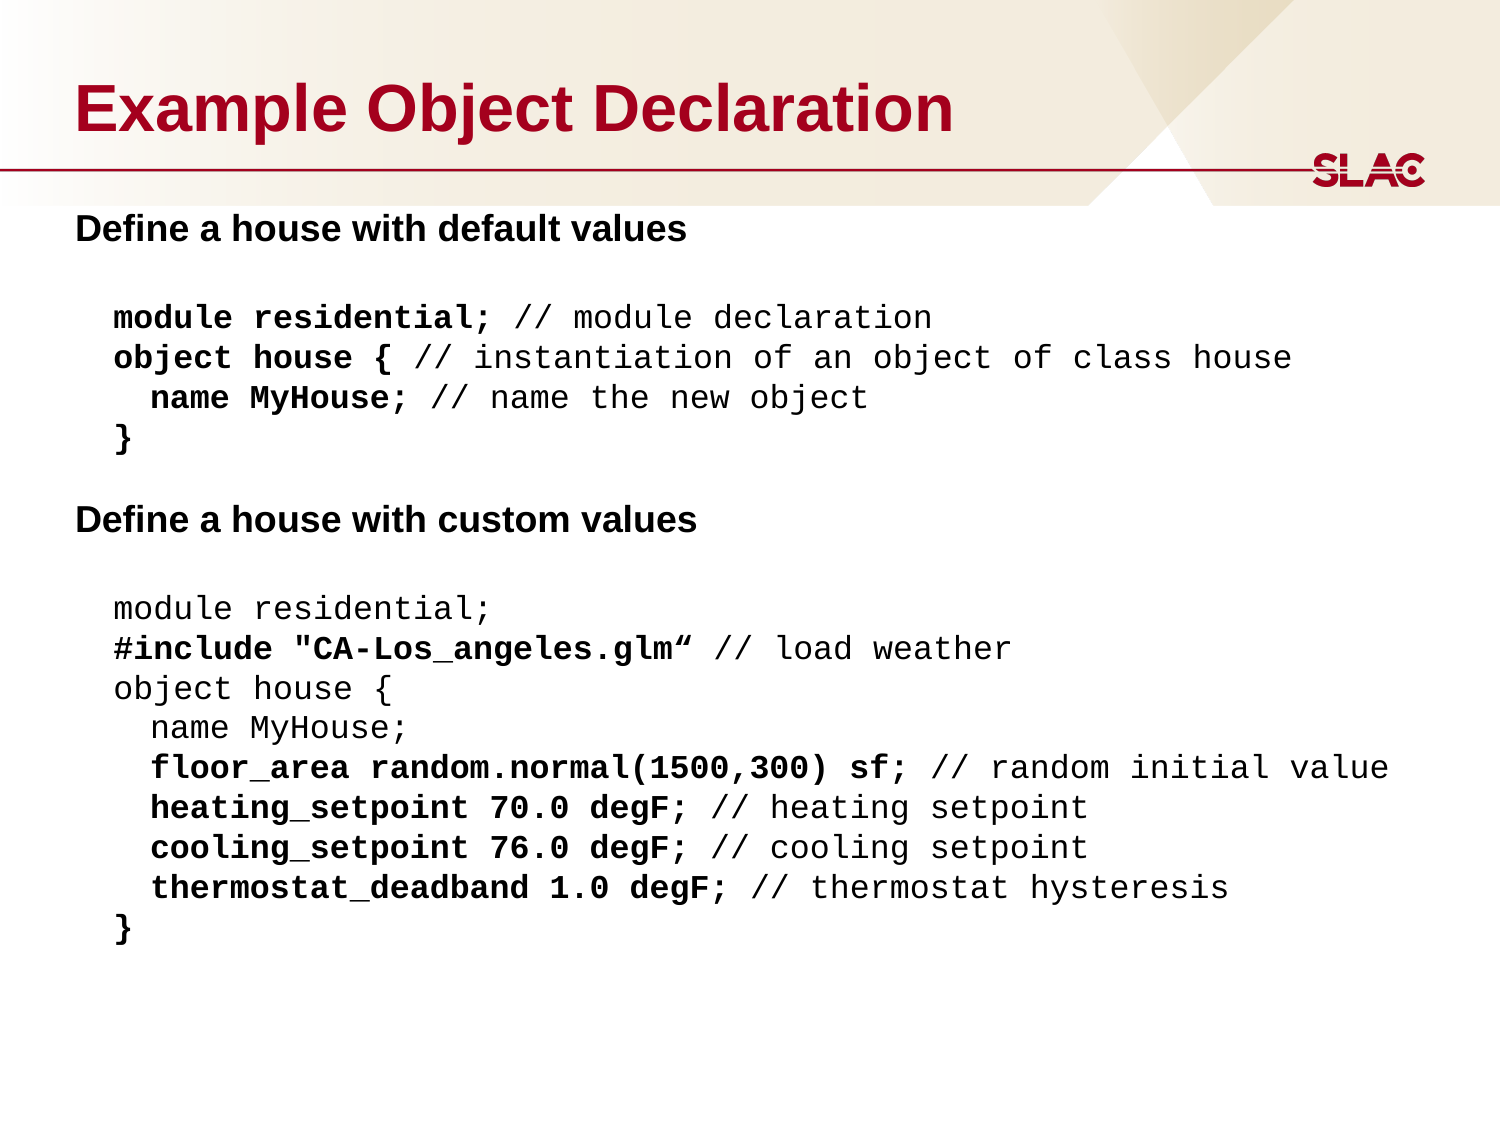

# Example Object Declaration
Define a house with default values

module residential; // module declaration
object house { // instantiation of an object of class house
	name MyHouse; // name the new object
}

Define a house with custom values

module residential;
#include "CA-Los_angeles.glm“ // load weather
object house {
	name MyHouse;
	floor_area random.normal(1500,300) sf; // random initial value
	heating_setpoint 70.0 degF; // heating setpoint
	cooling_setpoint 76.0 degF; // cooling setpoint
	thermostat_deadband 1.0 degF; // thermostat hysteresis
}